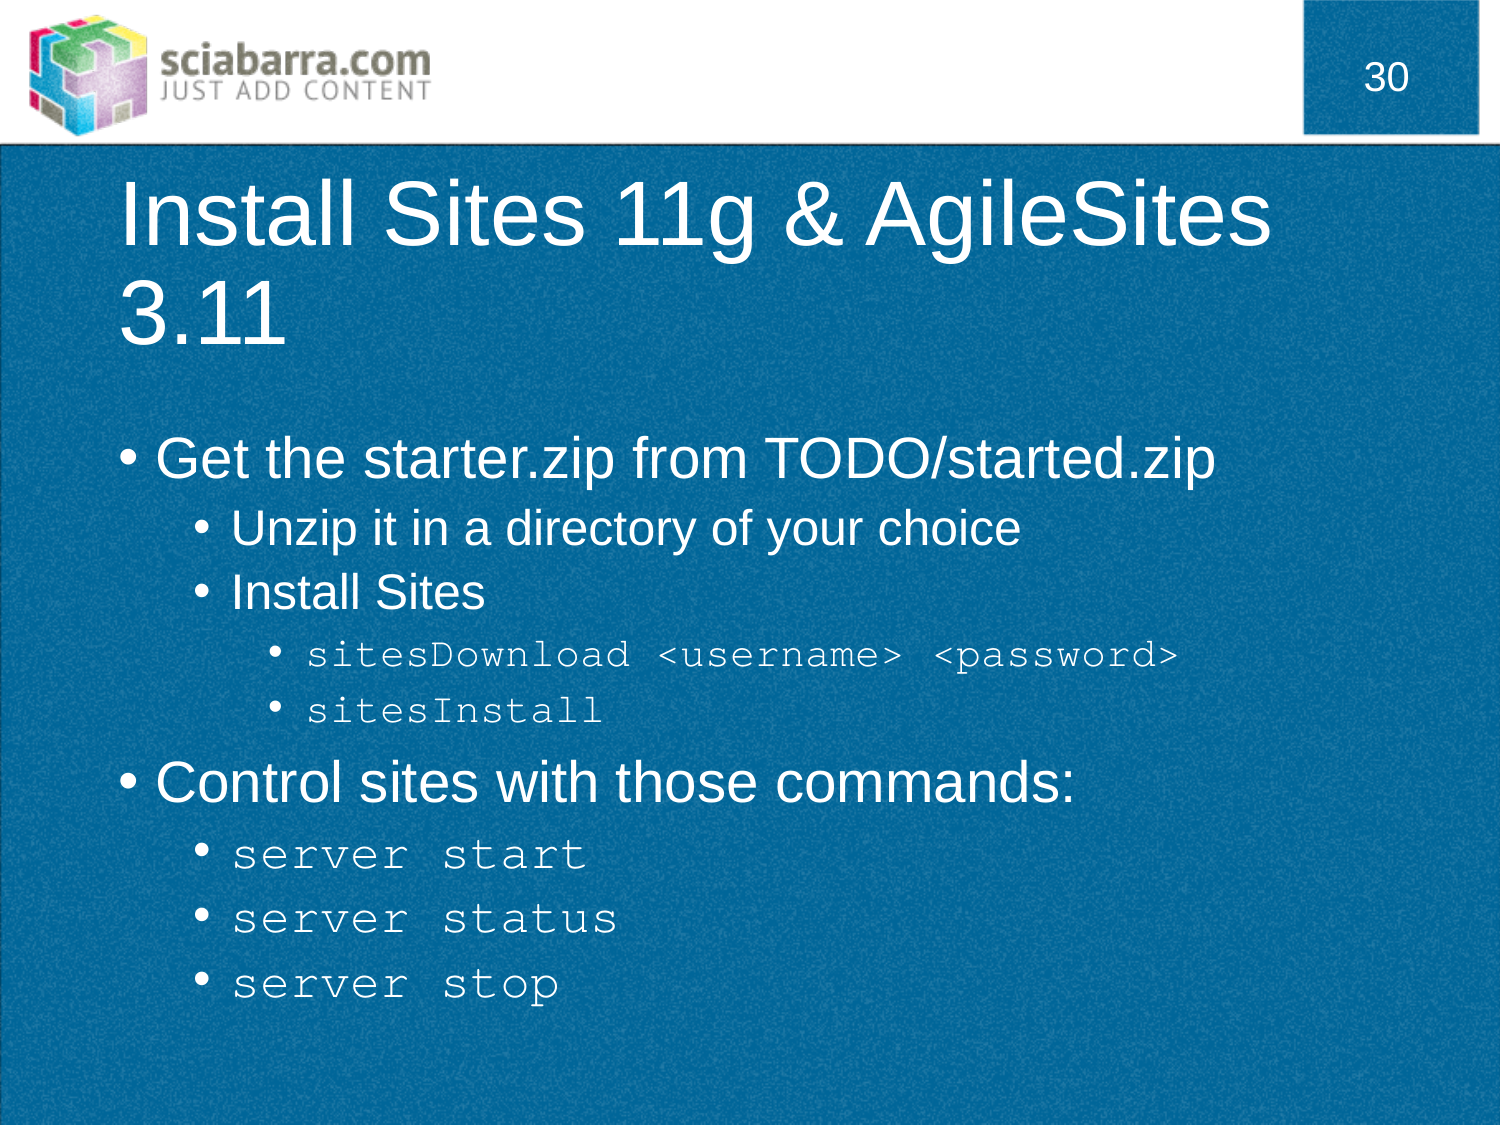

30
# Install Sites 11g & AgileSites 3.11
Get the starter.zip from TODO/started.zip
Unzip it in a directory of your choice
Install Sites
sitesDownload <username> <password>
sitesInstall
Control sites with those commands:
server start
server status
server stop